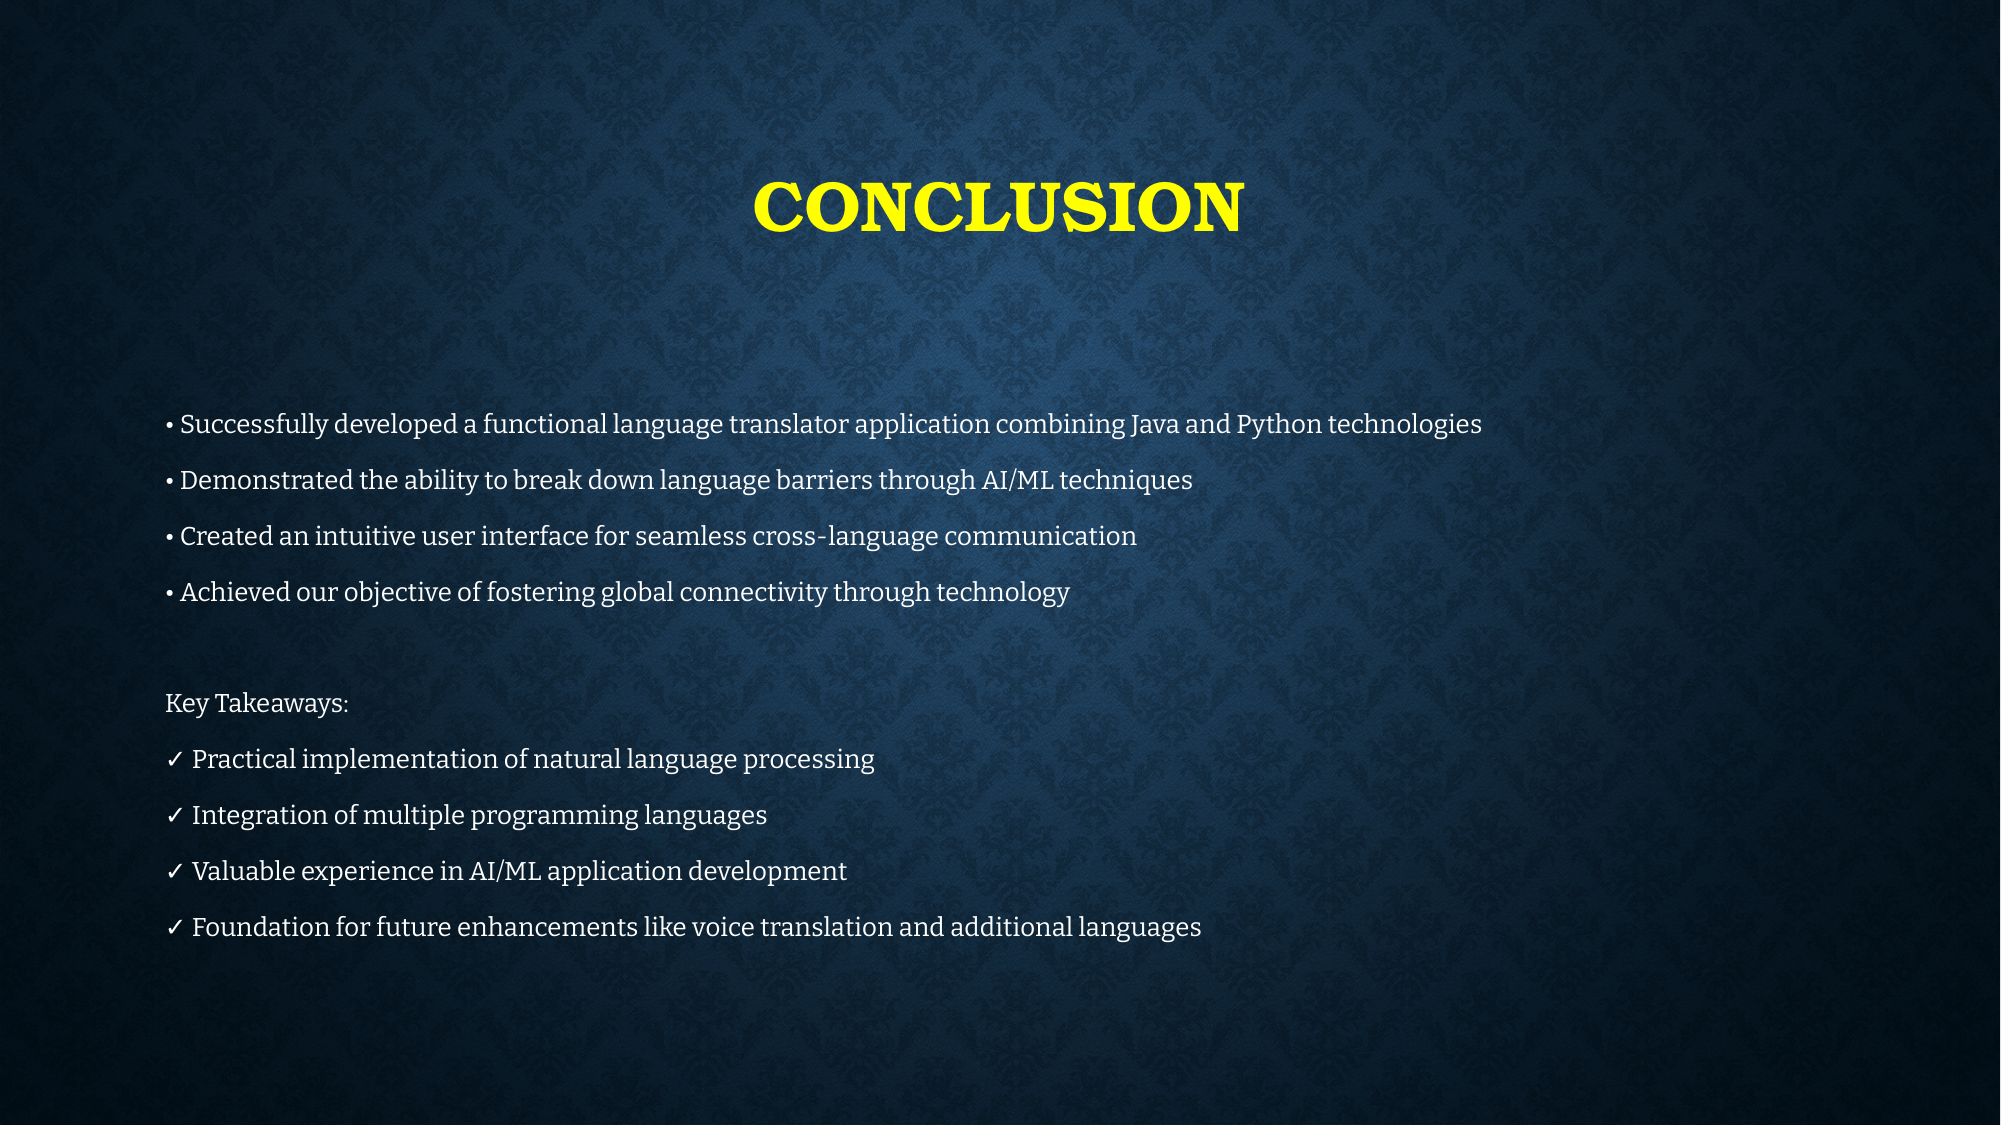

# Conclusion

• Successfully developed a functional language translator application combining Java and Python technologies
• Demonstrated the ability to break down language barriers through AI/ML techniques
• Created an intuitive user interface for seamless cross-language communication
• Achieved our objective of fostering global connectivity through technology

Key Takeaways:
✓ Practical implementation of natural language processing
✓ Integration of multiple programming languages
✓ Valuable experience in AI/ML application development
✓ Foundation for future enhancements like voice translation and additional languages